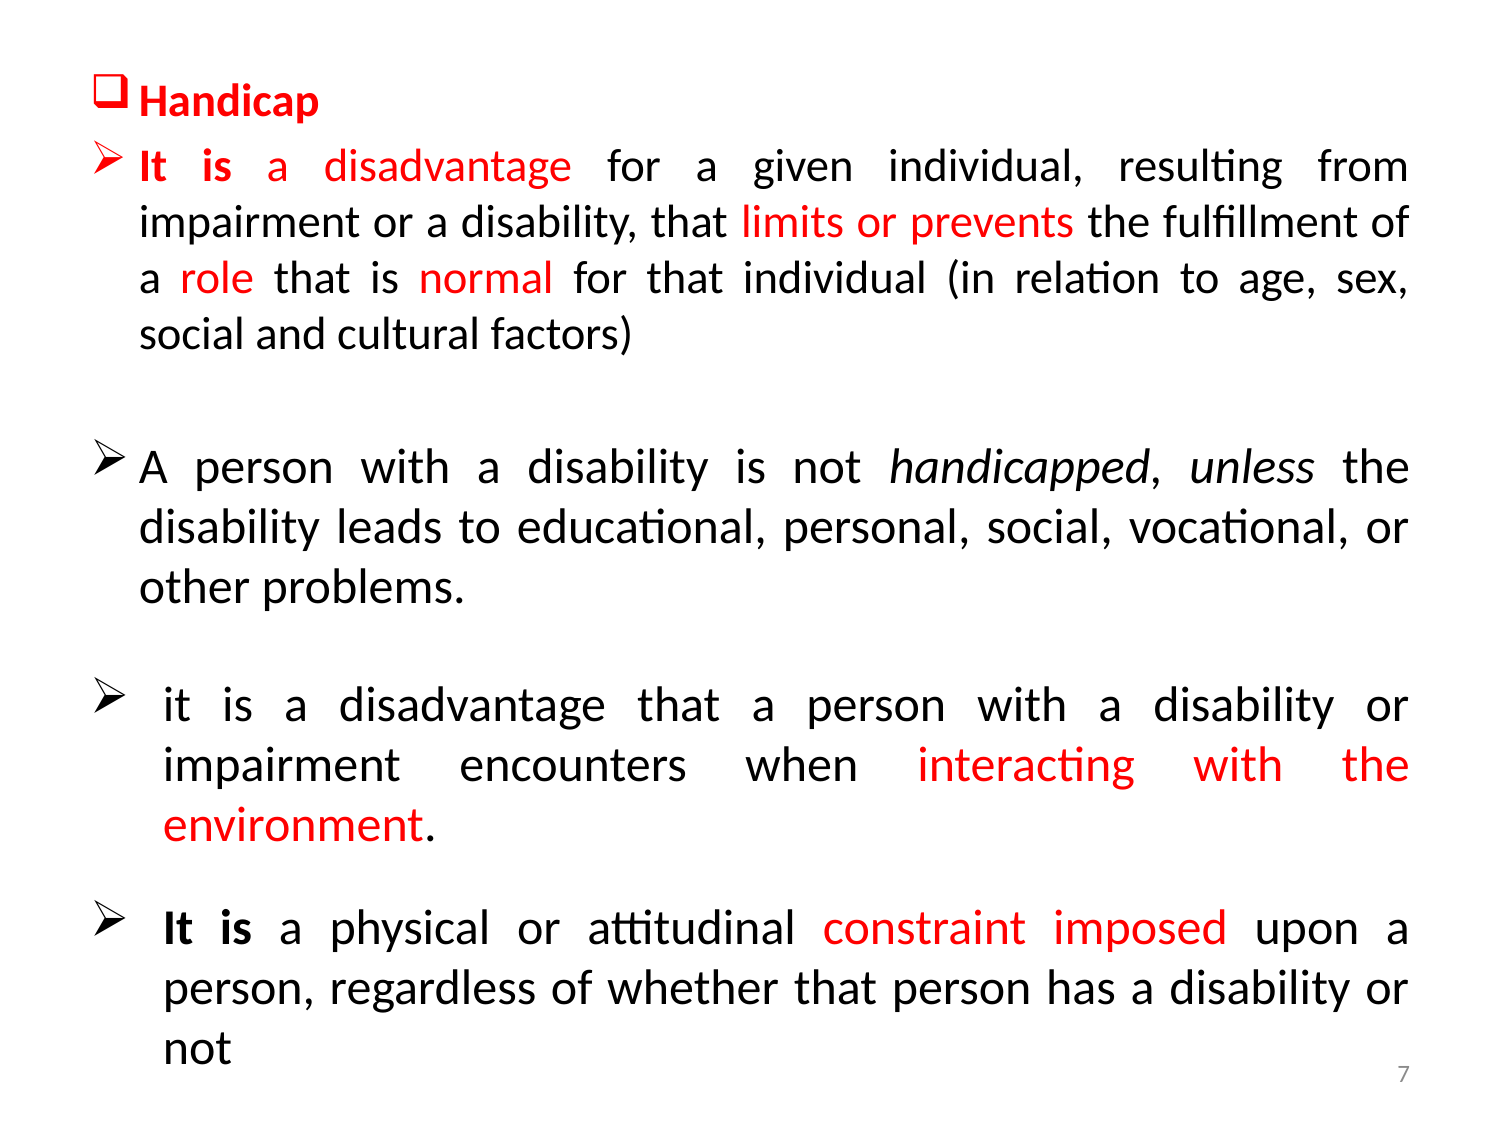

Handicap
It is a disadvantage for a given individual, resulting from impairment or a disability, that limits or prevents the fulfillment of a role that is normal for that individual (in relation to age, sex, social and cultural factors)

A person with a disability is not handicapped, unless the disability leads to educational, personal, social, vocational, or other problems.

it is a disadvantage that a person with a disability or impairment encounters when interacting with the environment.

It is a physical or attitudinal constraint imposed upon a person, regardless of whether that person has a disability or not

7